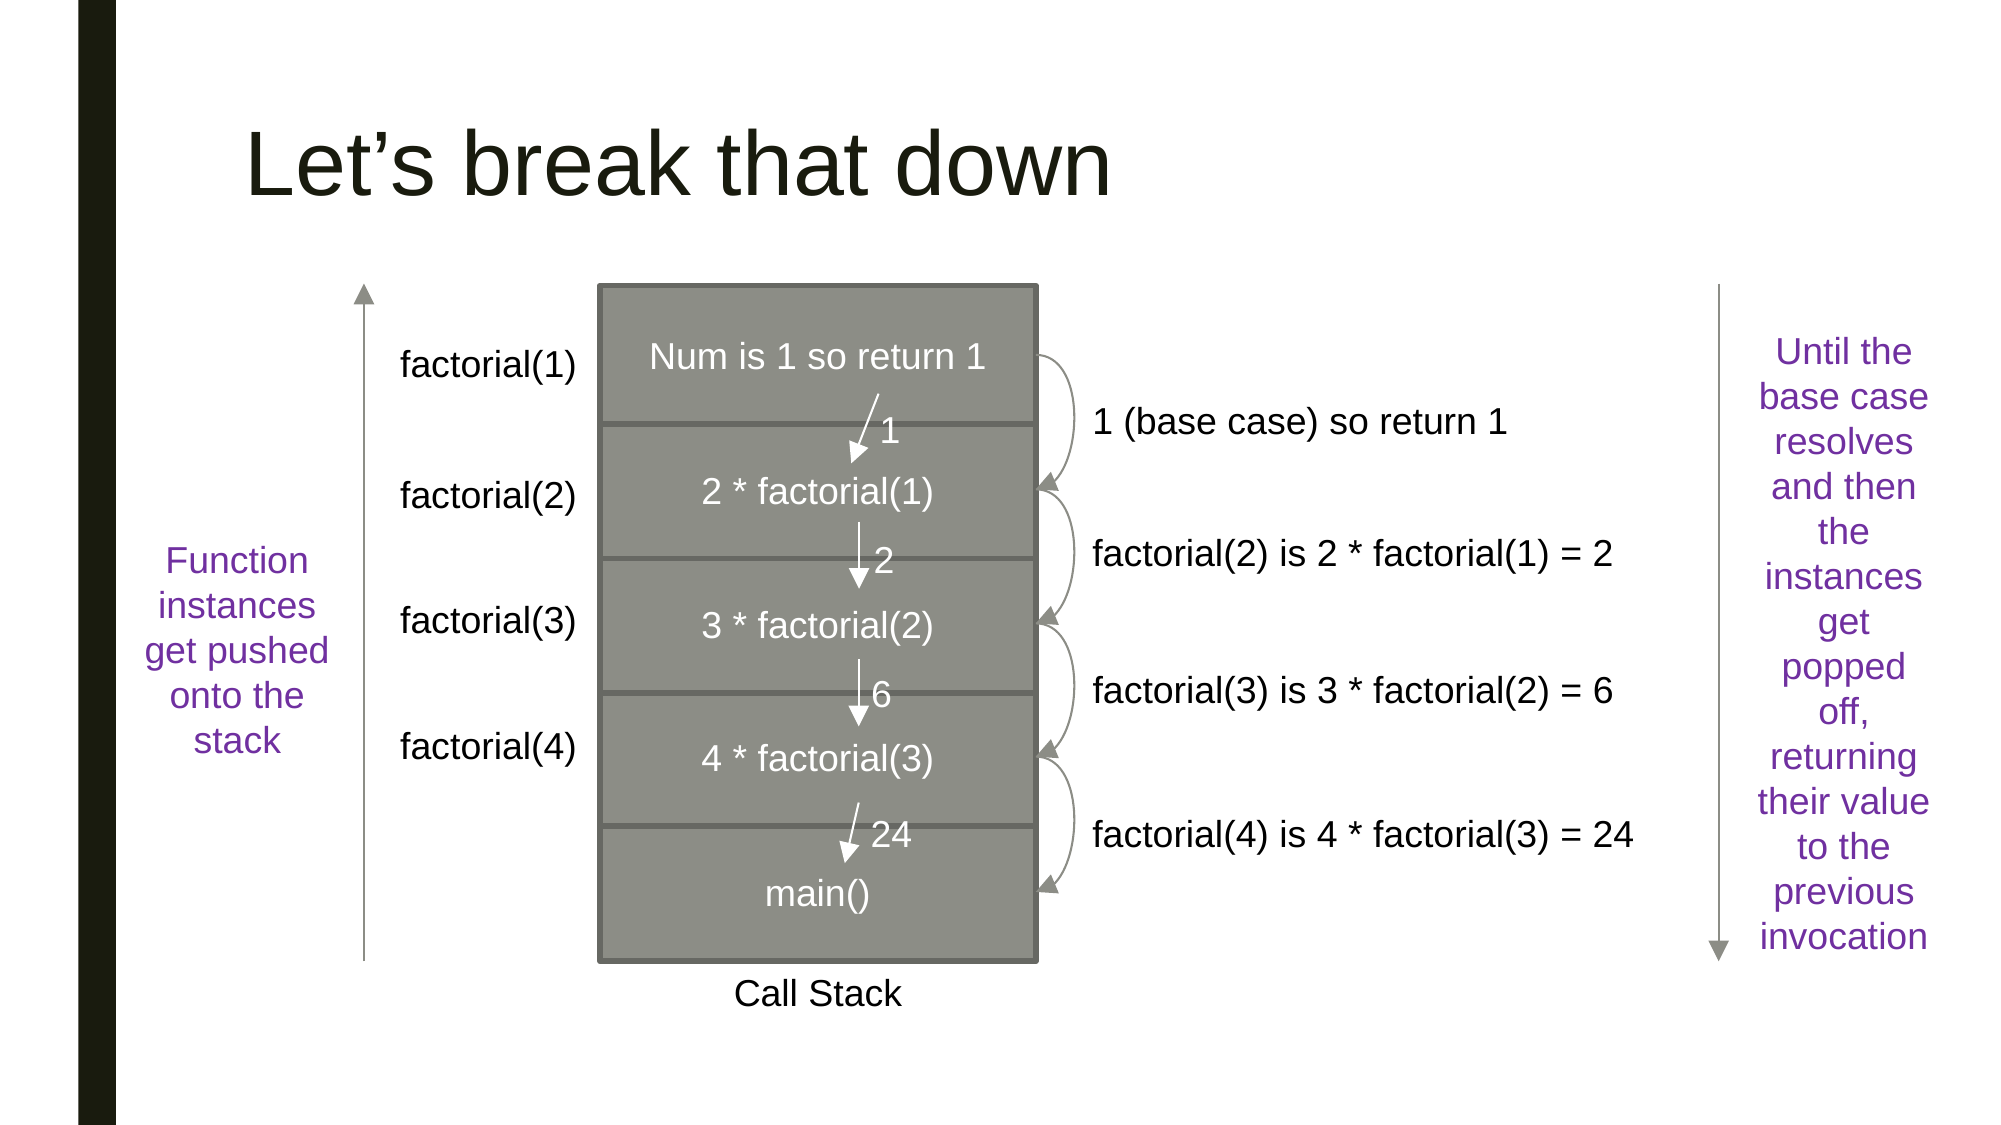

# Let’s break that down
Num is 1 so return 1
Until the base case resolves and then the instances get popped off, returning their value to the previous invocation
factorial(1)
1 (base case) so return 1
1
2 * factorial(1)
factorial(2)
factorial(2) is 2 * factorial(1) = 2
Function instances get pushed onto the stack
2
3 * factorial(2)
factorial(3)
factorial(3) is 3 * factorial(2) = 6
6
4 * factorial(3)
factorial(4)
24
factorial(4) is 4 * factorial(3) = 24
main()
Call Stack